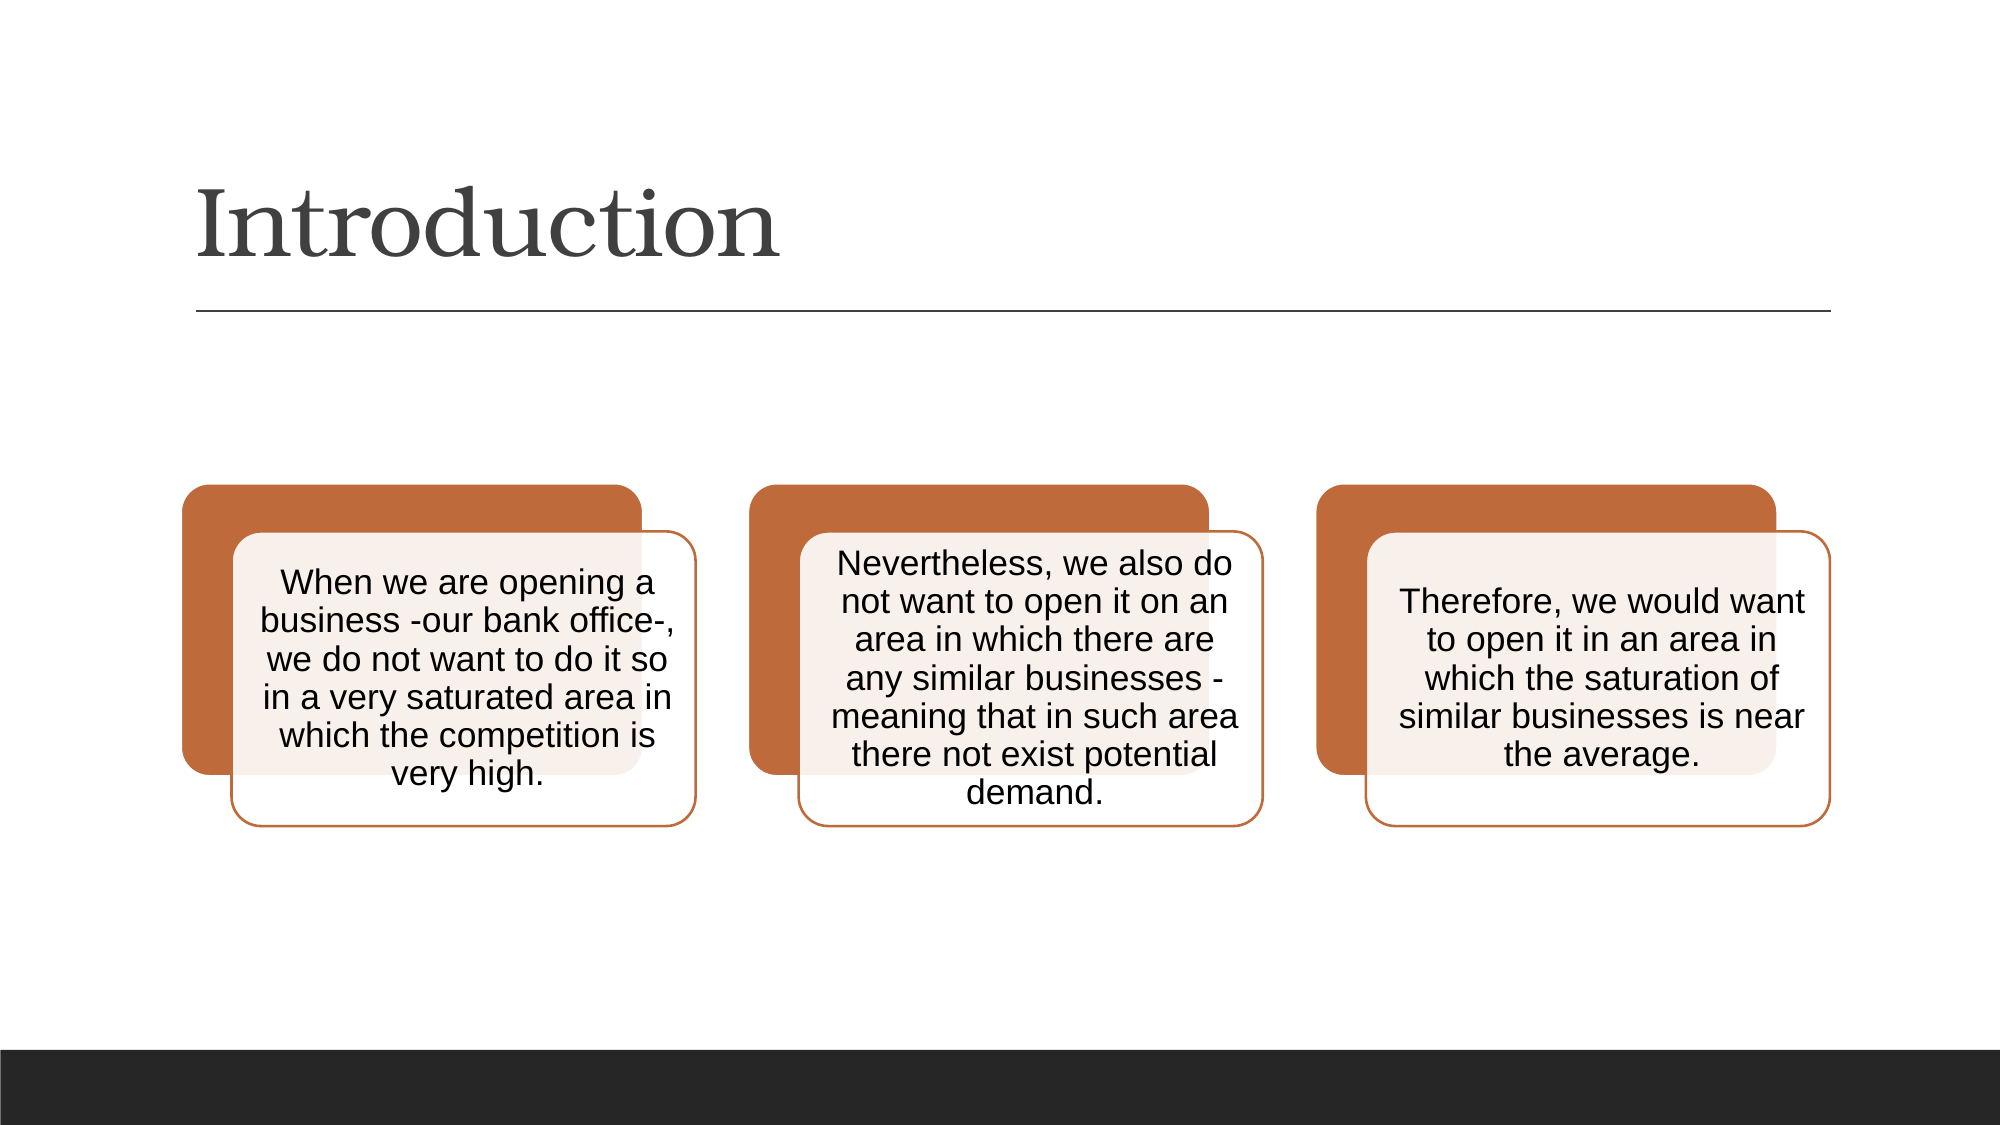

# Introduction
When we are opening a business -our bank office-, we do not want to do it so in a very saturated area in which the competition is very high.
Nevertheless, we also do not want to open it on an area in which there are any similar businesses -meaning that in such area there not exist potential demand.
Therefore, we would want to open it in an area in which the saturation of similar businesses is near the average.